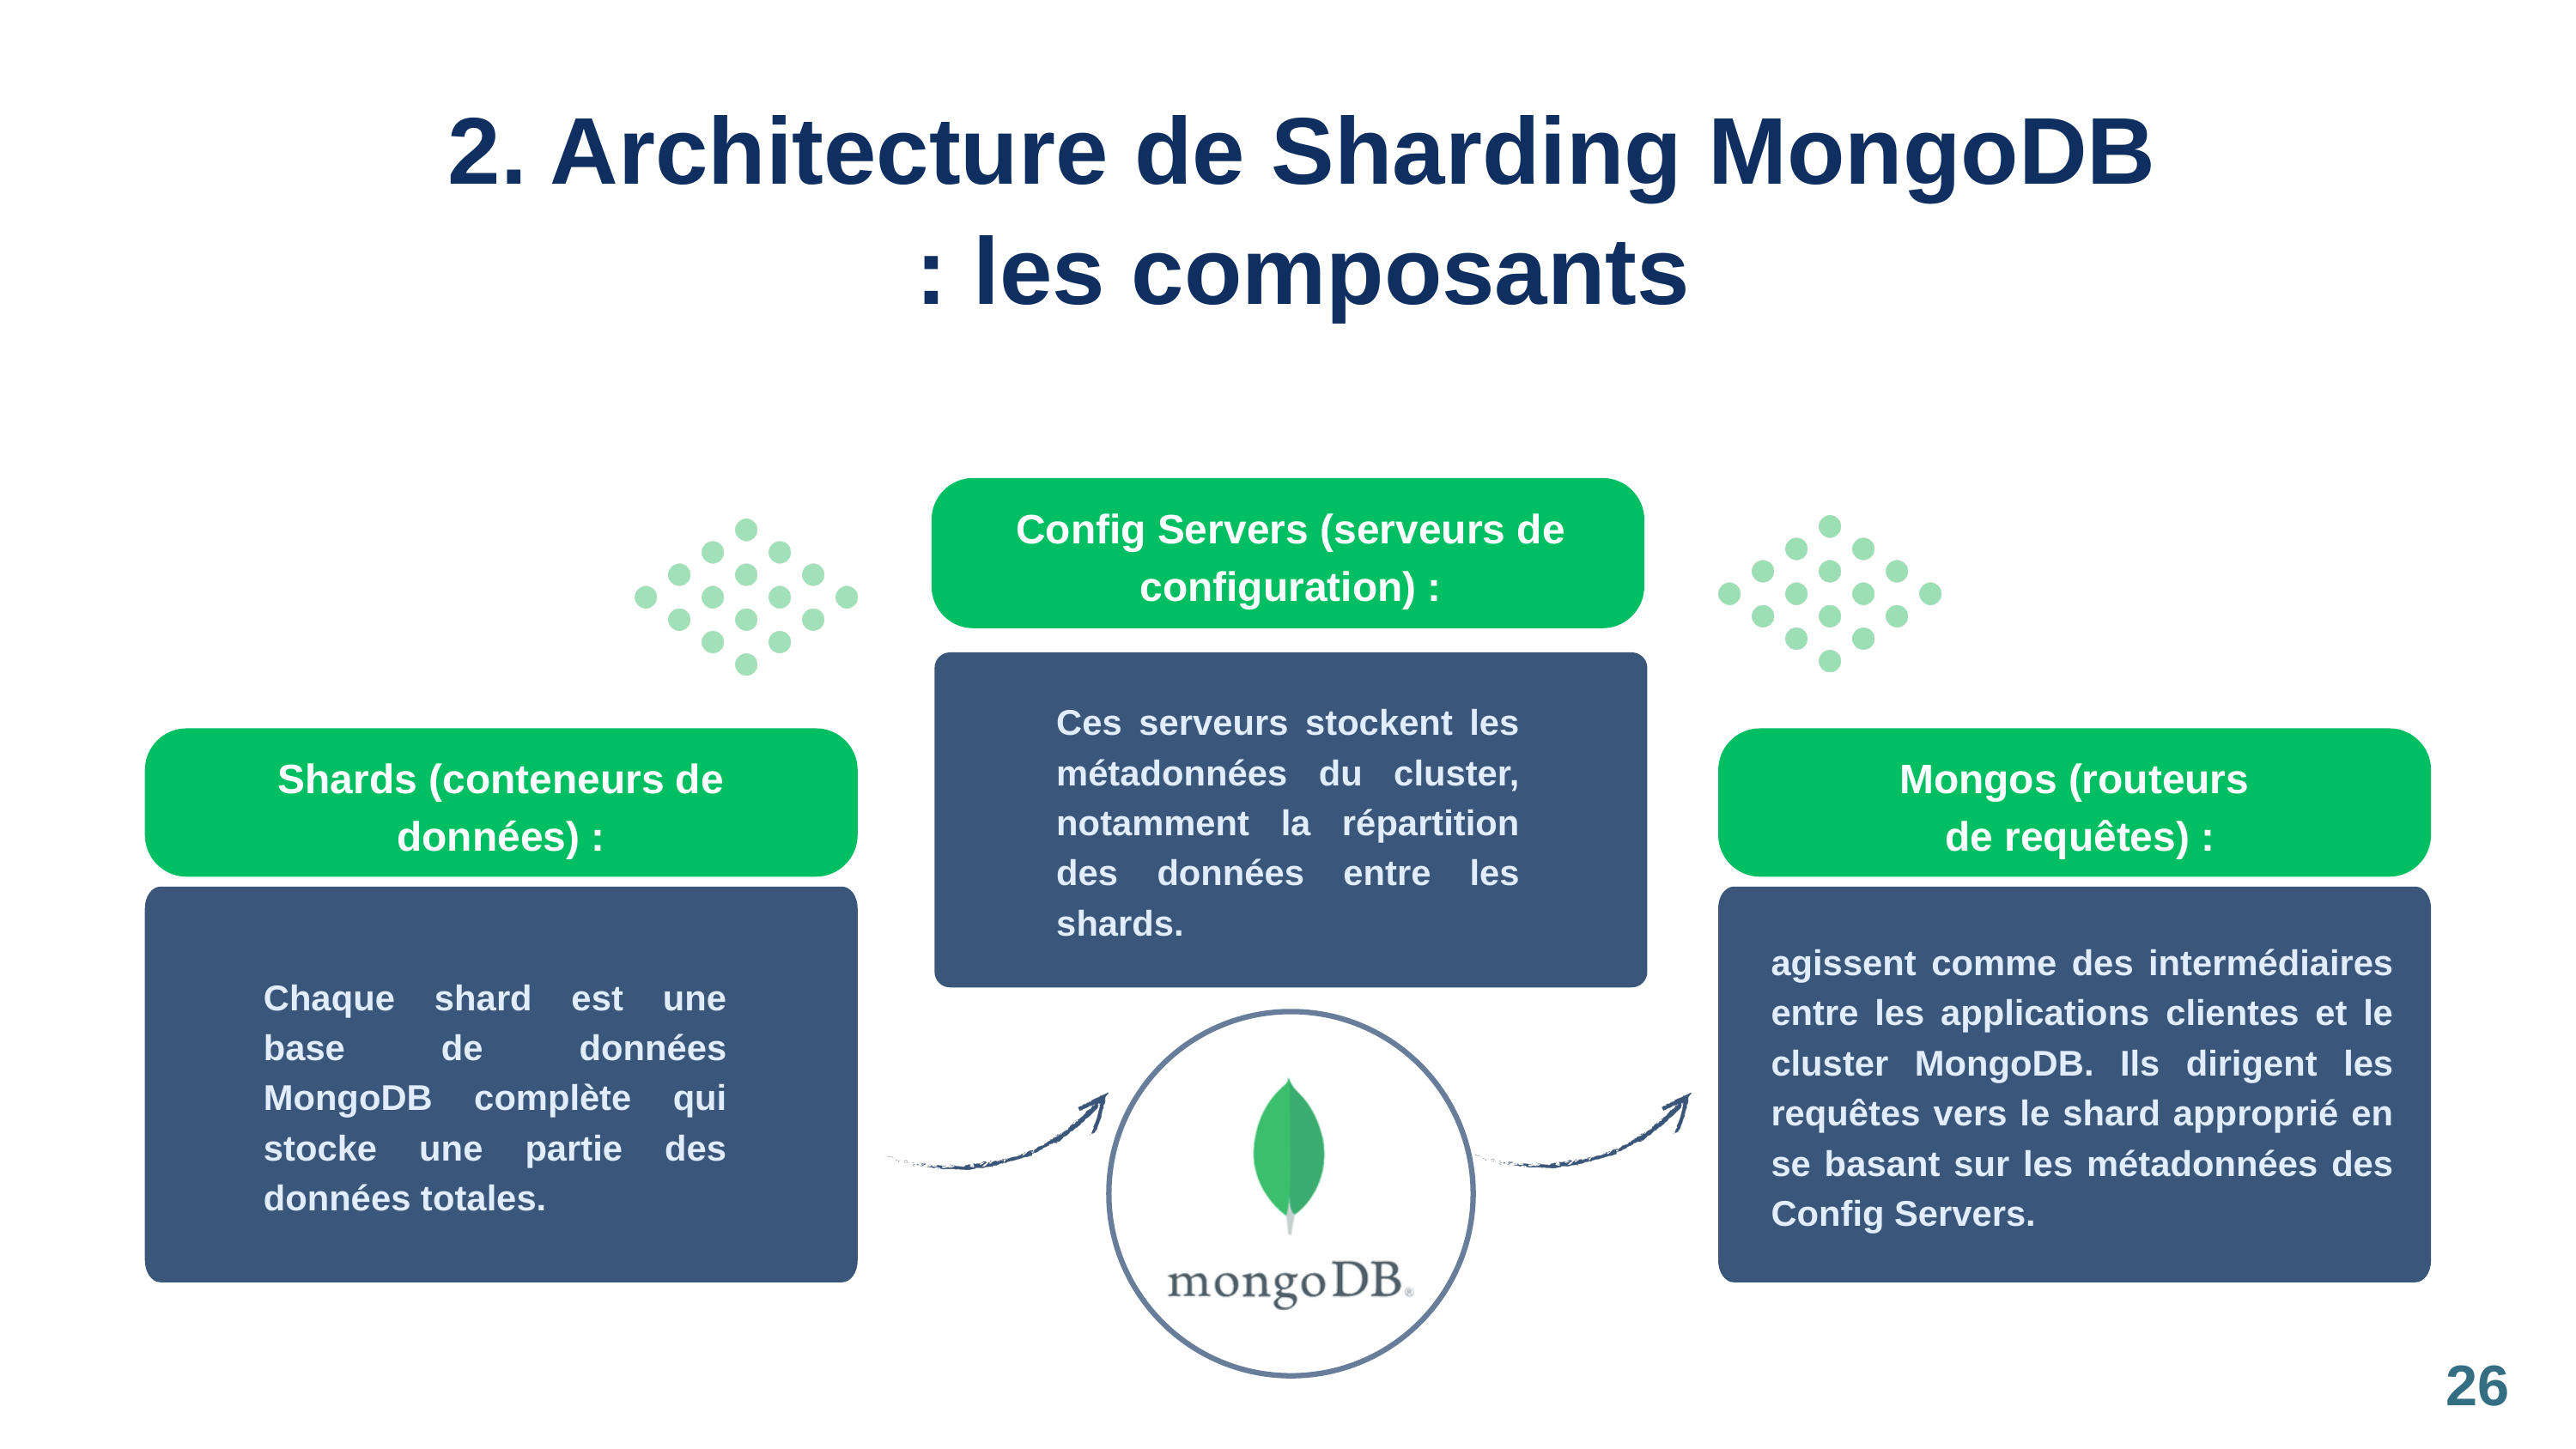

2. Architecture de Sharding MongoDB : les composants

Config Servers (serveurs de configuration) :

Ces serveurs stockent les métadonnées du cluster, notamment la répartition des données entre les shards.

Shards (conteneurs de données) :
Mongos (routeurs
 de requêtes) :

agissent comme des intermédiaires entre les applications clientes et le cluster MongoDB. Ils dirigent les requêtes vers le shard approprié en se basant sur les métadonnées des Config Servers.
Chaque shard est une base de données MongoDB complète qui stocke une partie des données totales.

26